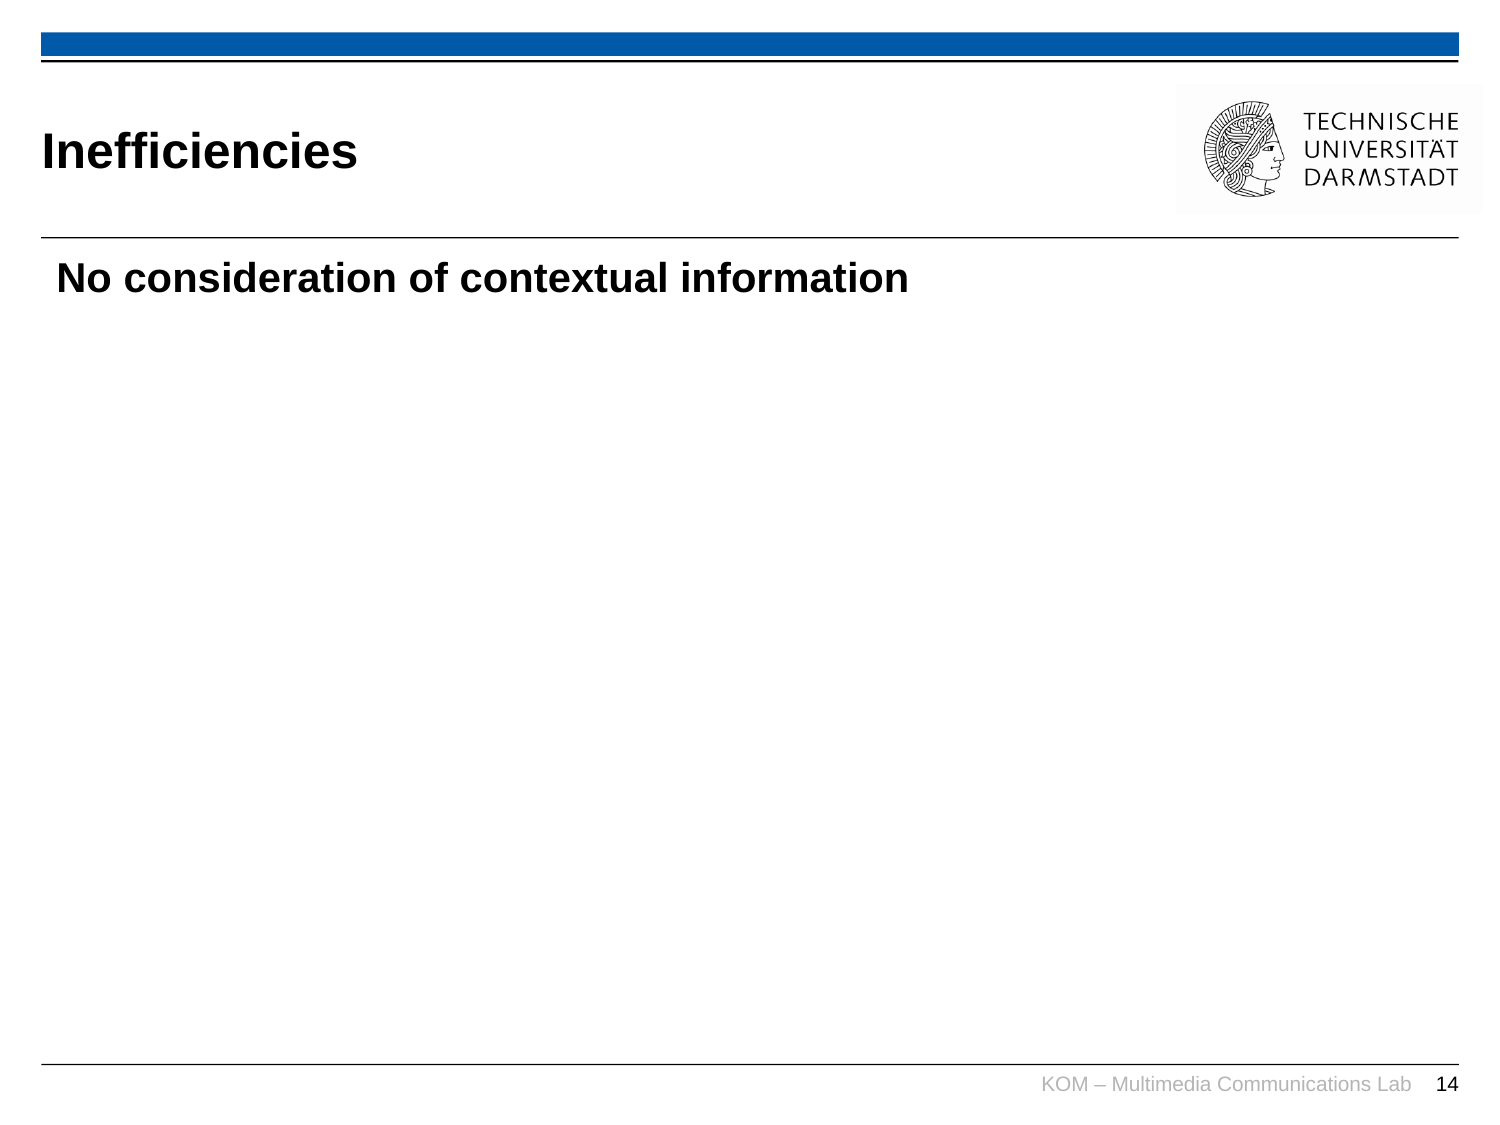

# Inefficiencies
No consideration of contextual information